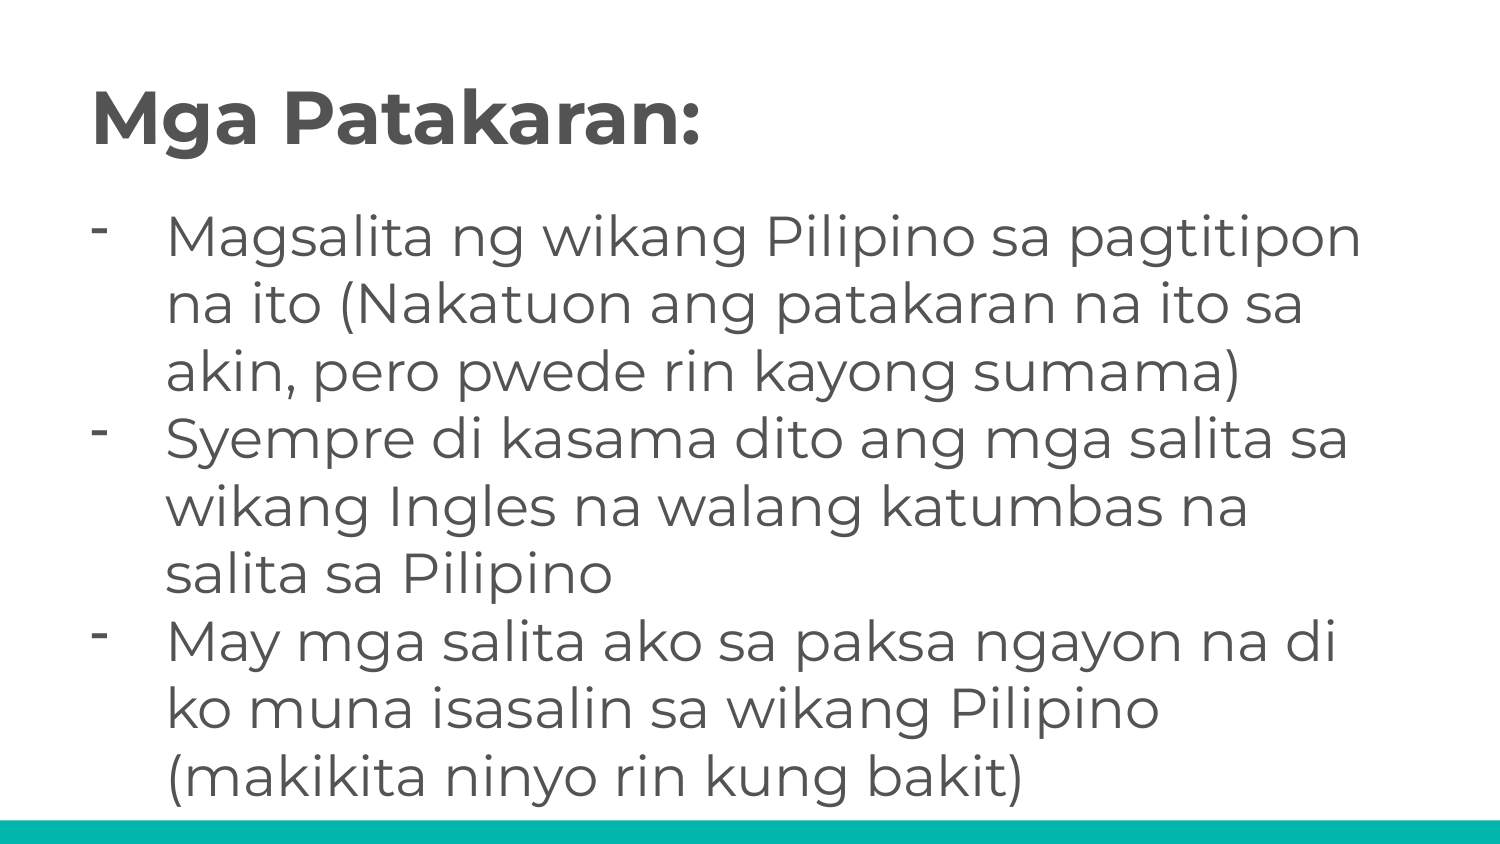

# Mga Patakaran:
Magsalita ng wikang Pilipino sa pagtitipon na ito (Nakatuon ang patakaran na ito sa akin, pero pwede rin kayong sumama)
Syempre di kasama dito ang mga salita sa wikang Ingles na walang katumbas na salita sa Pilipino
May mga salita ako sa paksa ngayon na di ko muna isasalin sa wikang Pilipino (makikita ninyo rin kung bakit)